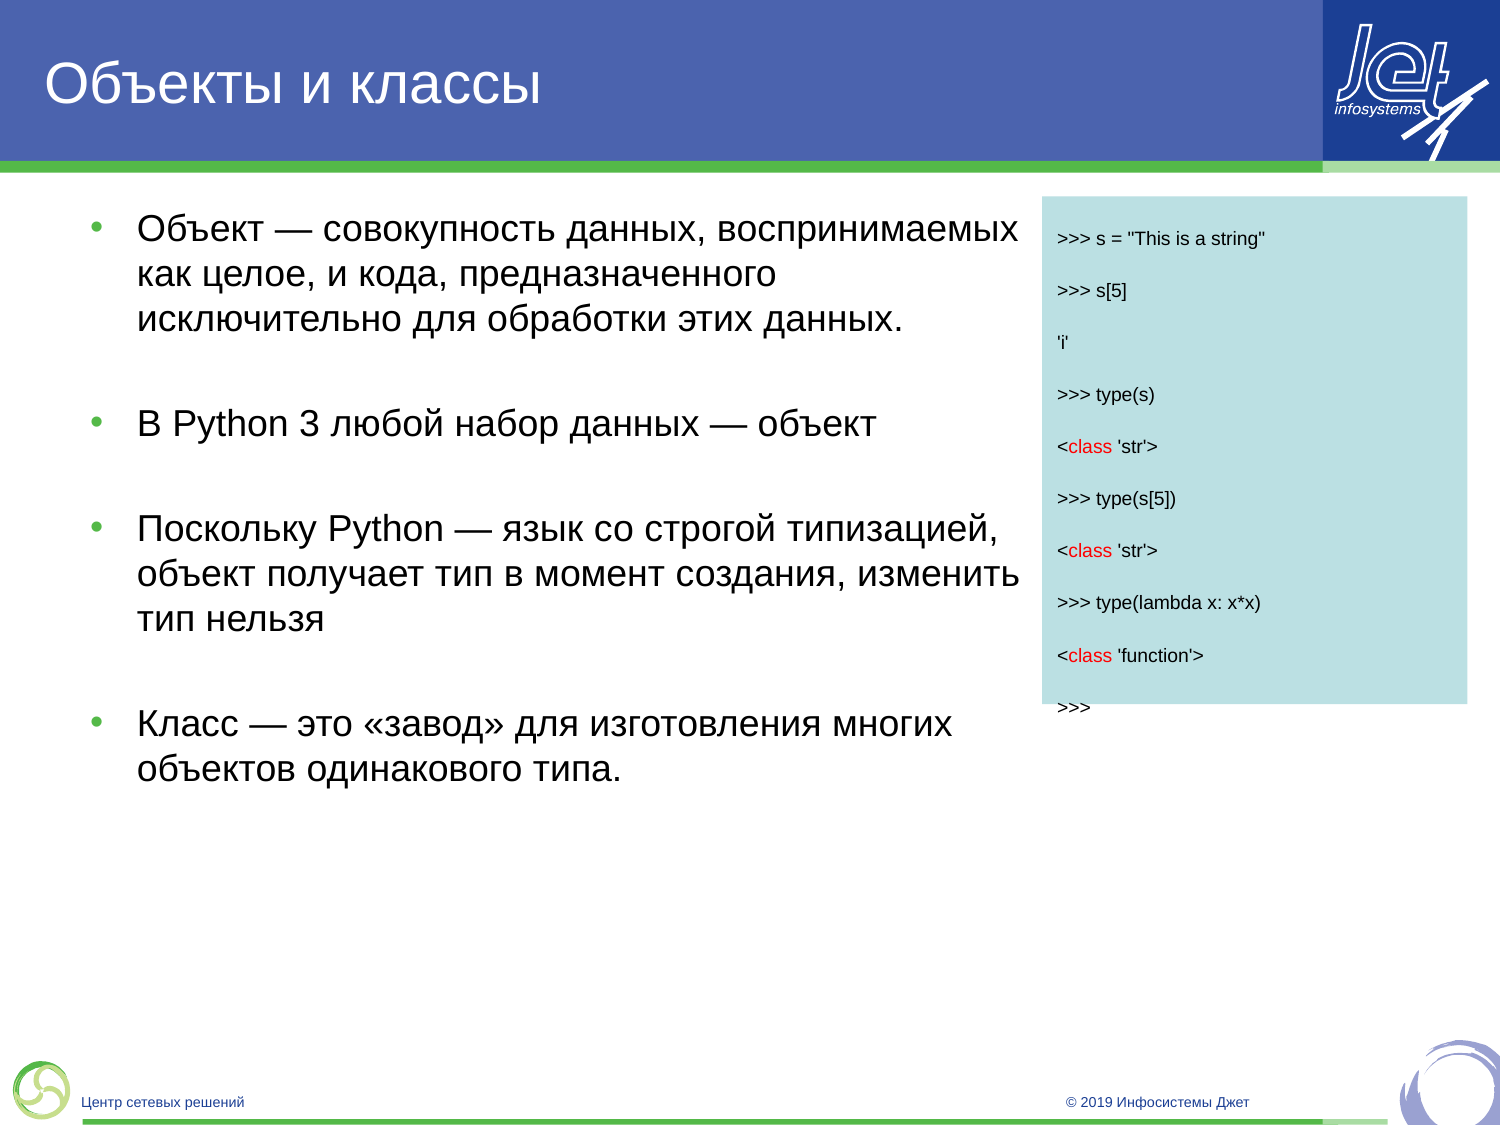

# Объекты и классы
Объект — совокупность данных, воспринимаемых как целое, и кода, предназначенного исключительно для обработки этих данных.

В Python 3 любой набор данных — объект

Поскольку Python — язык со строгой типизацией, объект получает тип в момент создания, изменить тип нельзя

Класс — это «завод» для изготовления многих объектов одинакового типа.

>>> s = "This is a string"
>>> s[5]
'i'
>>> type(s)
<class 'str'>
>>> type(s[5])
<class 'str'>
>>> type(lambda x: x*x)
<class 'function'>
>>>